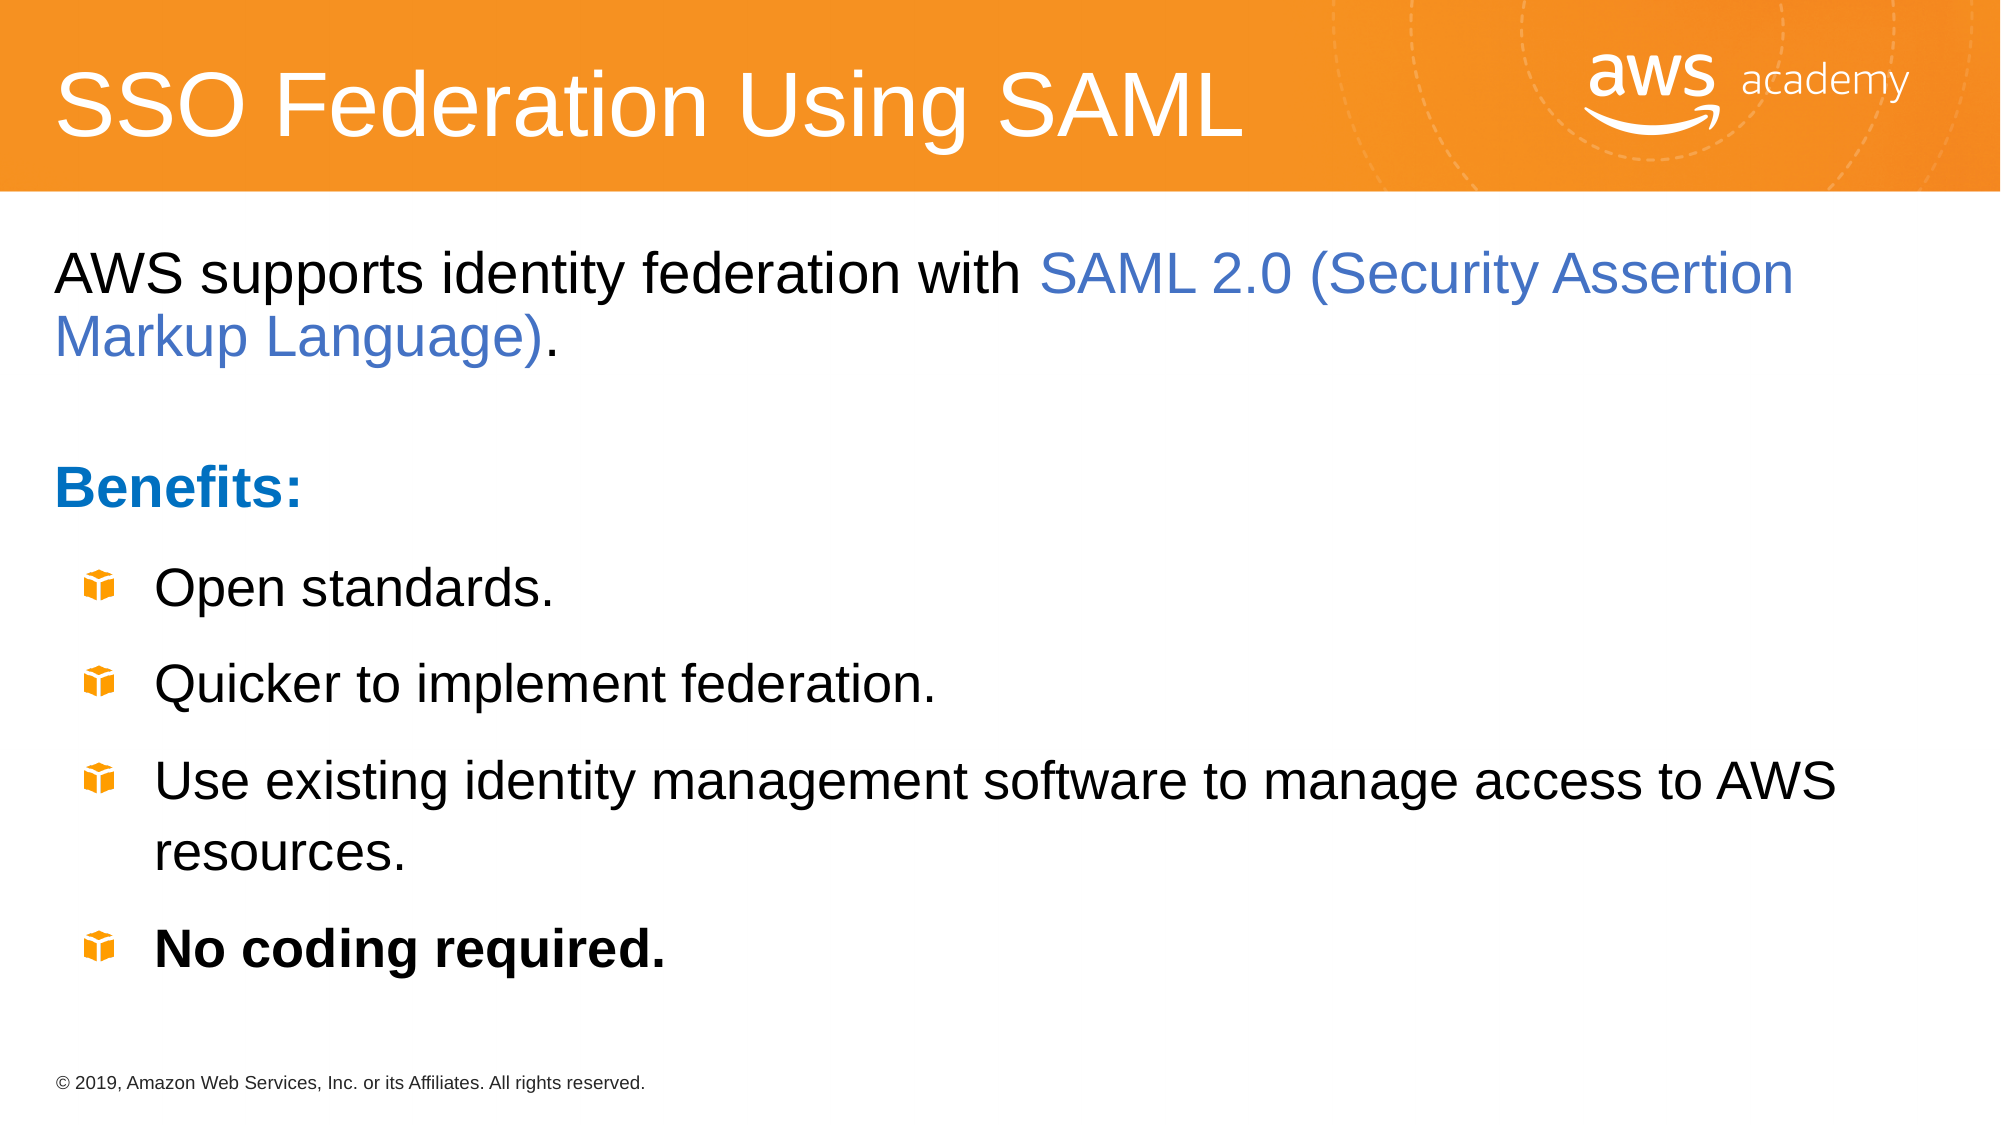

# SSO Federation Using SAML
AWS supports identity federation with SAML 2.0 (Security Assertion Markup Language).

Benefits:
Open standards.
Quicker to implement federation.
Use existing identity management software to manage access to AWS resources.
No coding required.